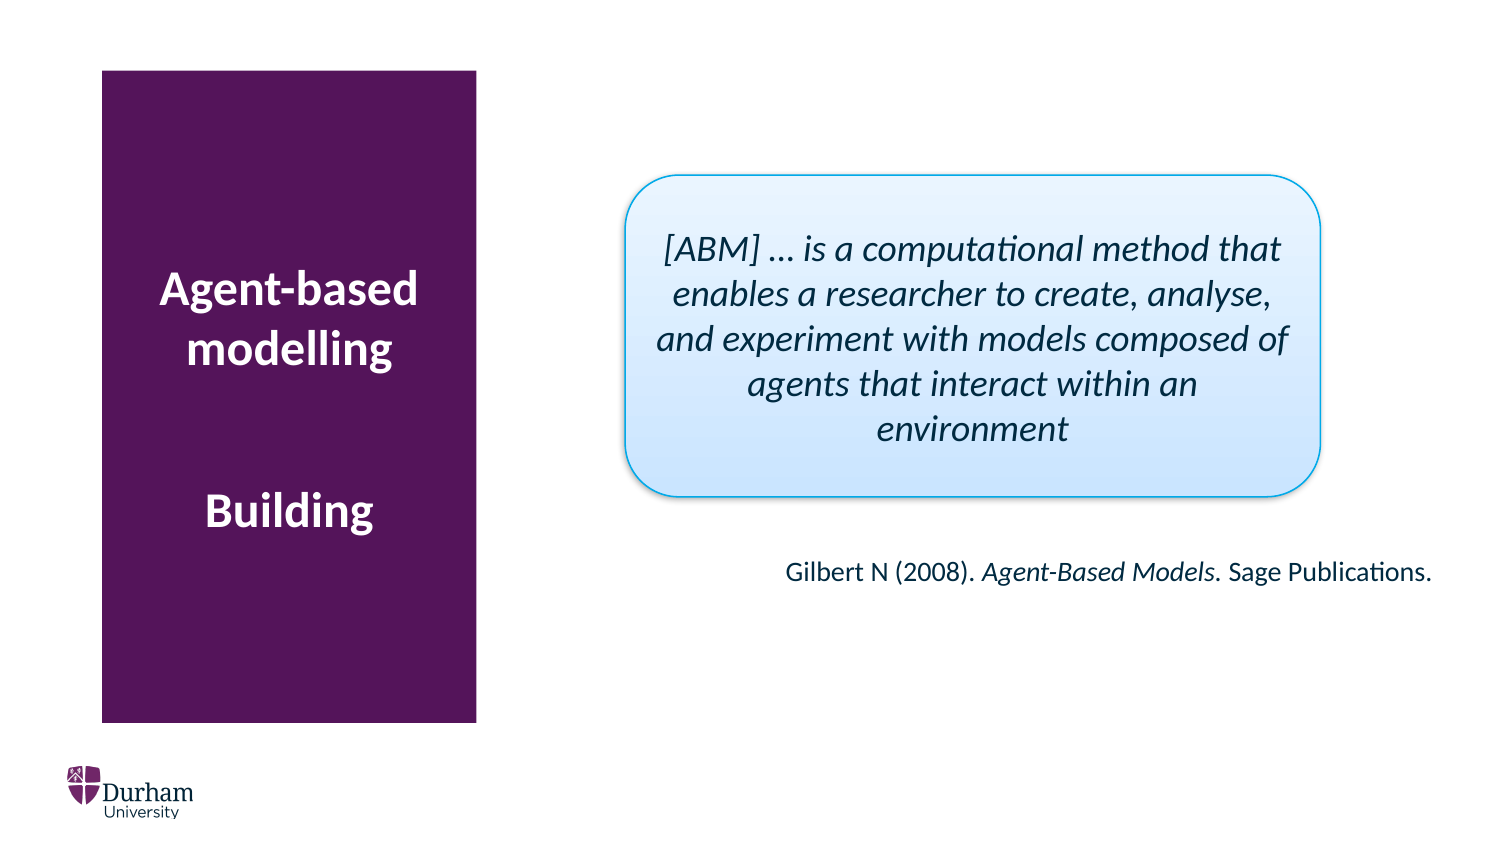

Agent-based modelling

Building
[ABM] … is a computational method that enables a researcher to create, analyse, and experiment with models composed of agents that interact within an environment
Gilbert N (2008). Agent-Based Models. Sage Publications.